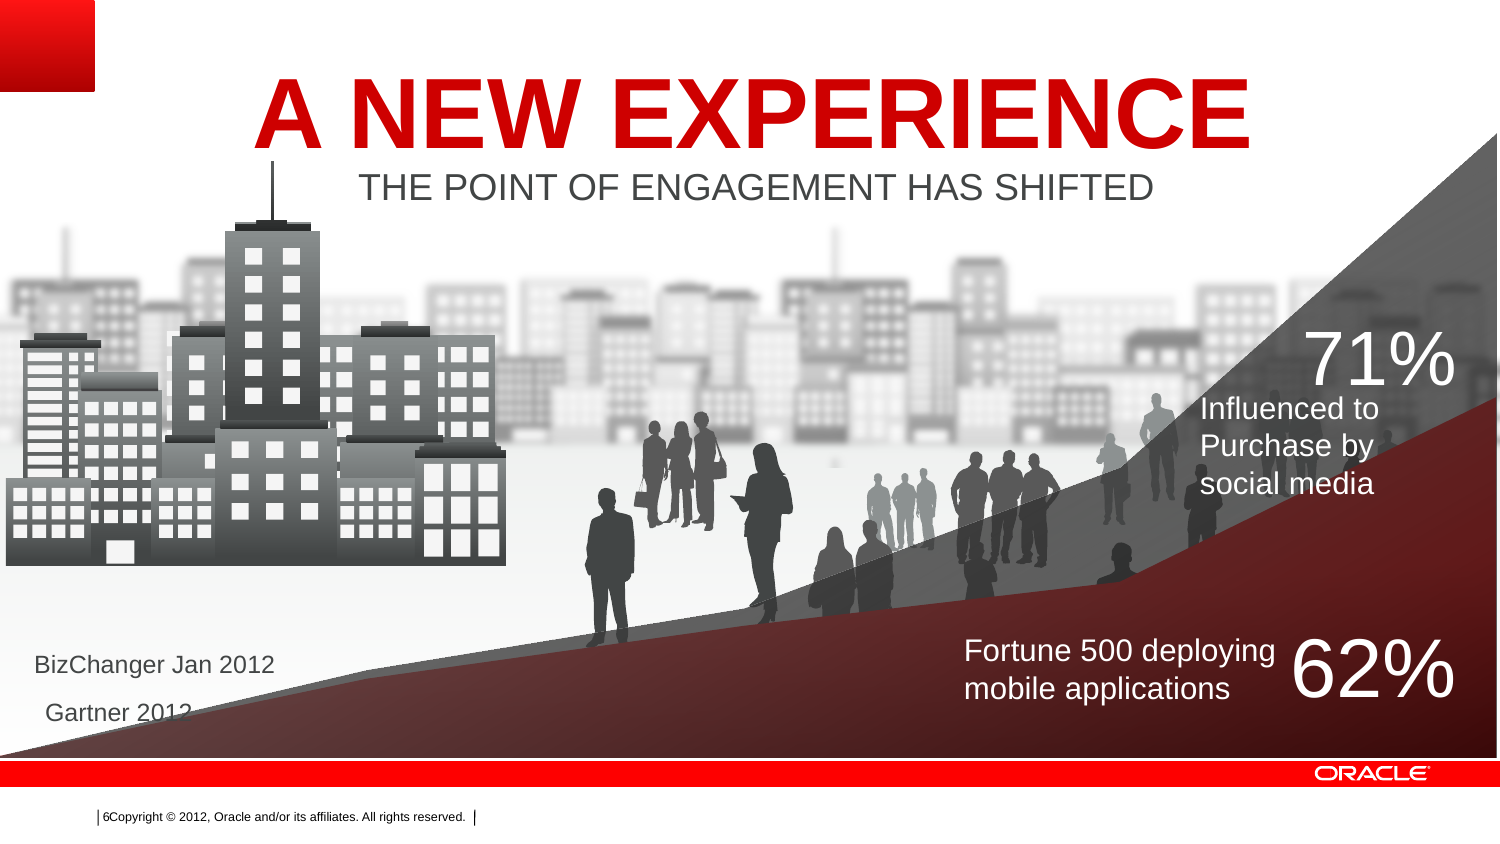

### Chart

| Category | Social | Mobile |
|---|---|---|
| 2009.0 | 0.0 | 0.0 |
| 2010.0 | 10.0 | 9.0 |
| 2012.0 | 17.0 | 15.0 |
| 2013.0 | 33.0 | 20.0 |
| 2014.0 | 71.0 | 41.0 |
A NEW EXPERIENCE
THE POINT OF ENGAGEMENT HAS SHIFTED

71%
Influenced to
Purchase by
social media

62%
Fortune 500 deploying
mobile applications
BizChanger Jan 2012
Gartner 2012